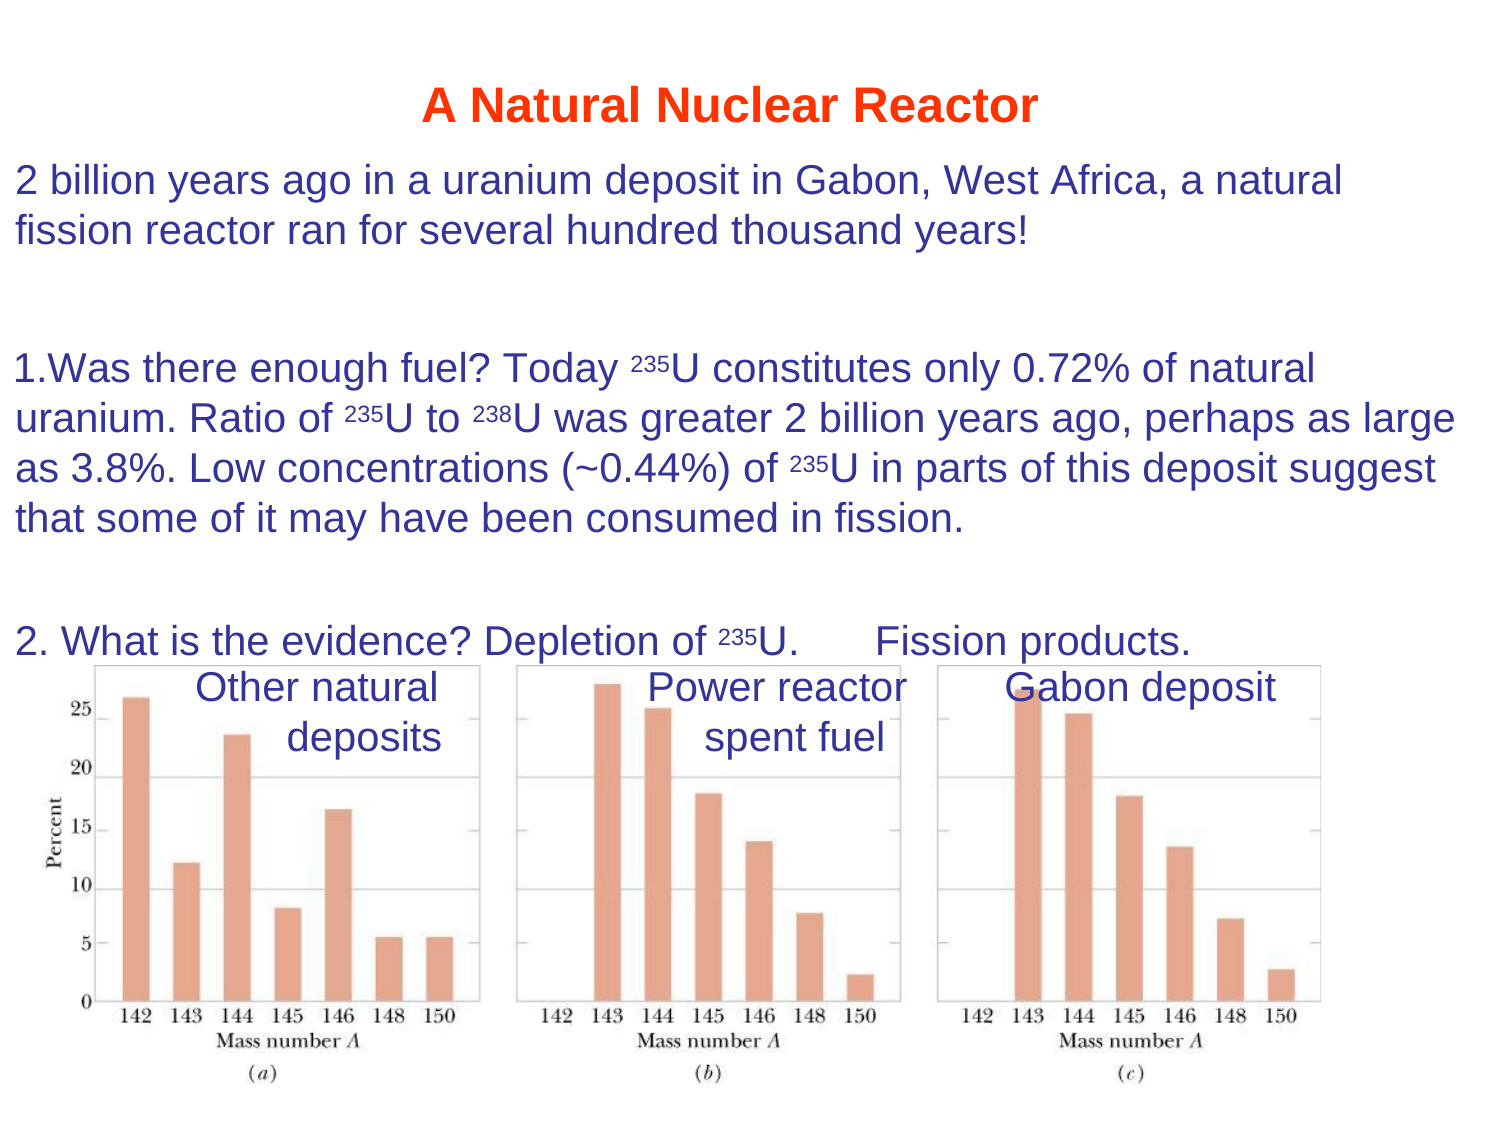

# A Natural Nuclear Reactor
2 billion years ago in a uranium deposit in Gabon, West Africa, a natural fission reactor ran for several hundred thousand years!

Was there enough fuel? Today 235U constitutes only 0.72% of natural uranium. Ratio of 235U to 238U was greater 2 billion years ago, perhaps as large as 3.8%. Low concentrations (~0.44%) of 235U in parts of this deposit suggest that some of it may have been consumed in fission.

What is the evidence? Depletion of 235U.	Fission products.
Other natural
deposits
Power reactor	Gabon deposit spent fuel